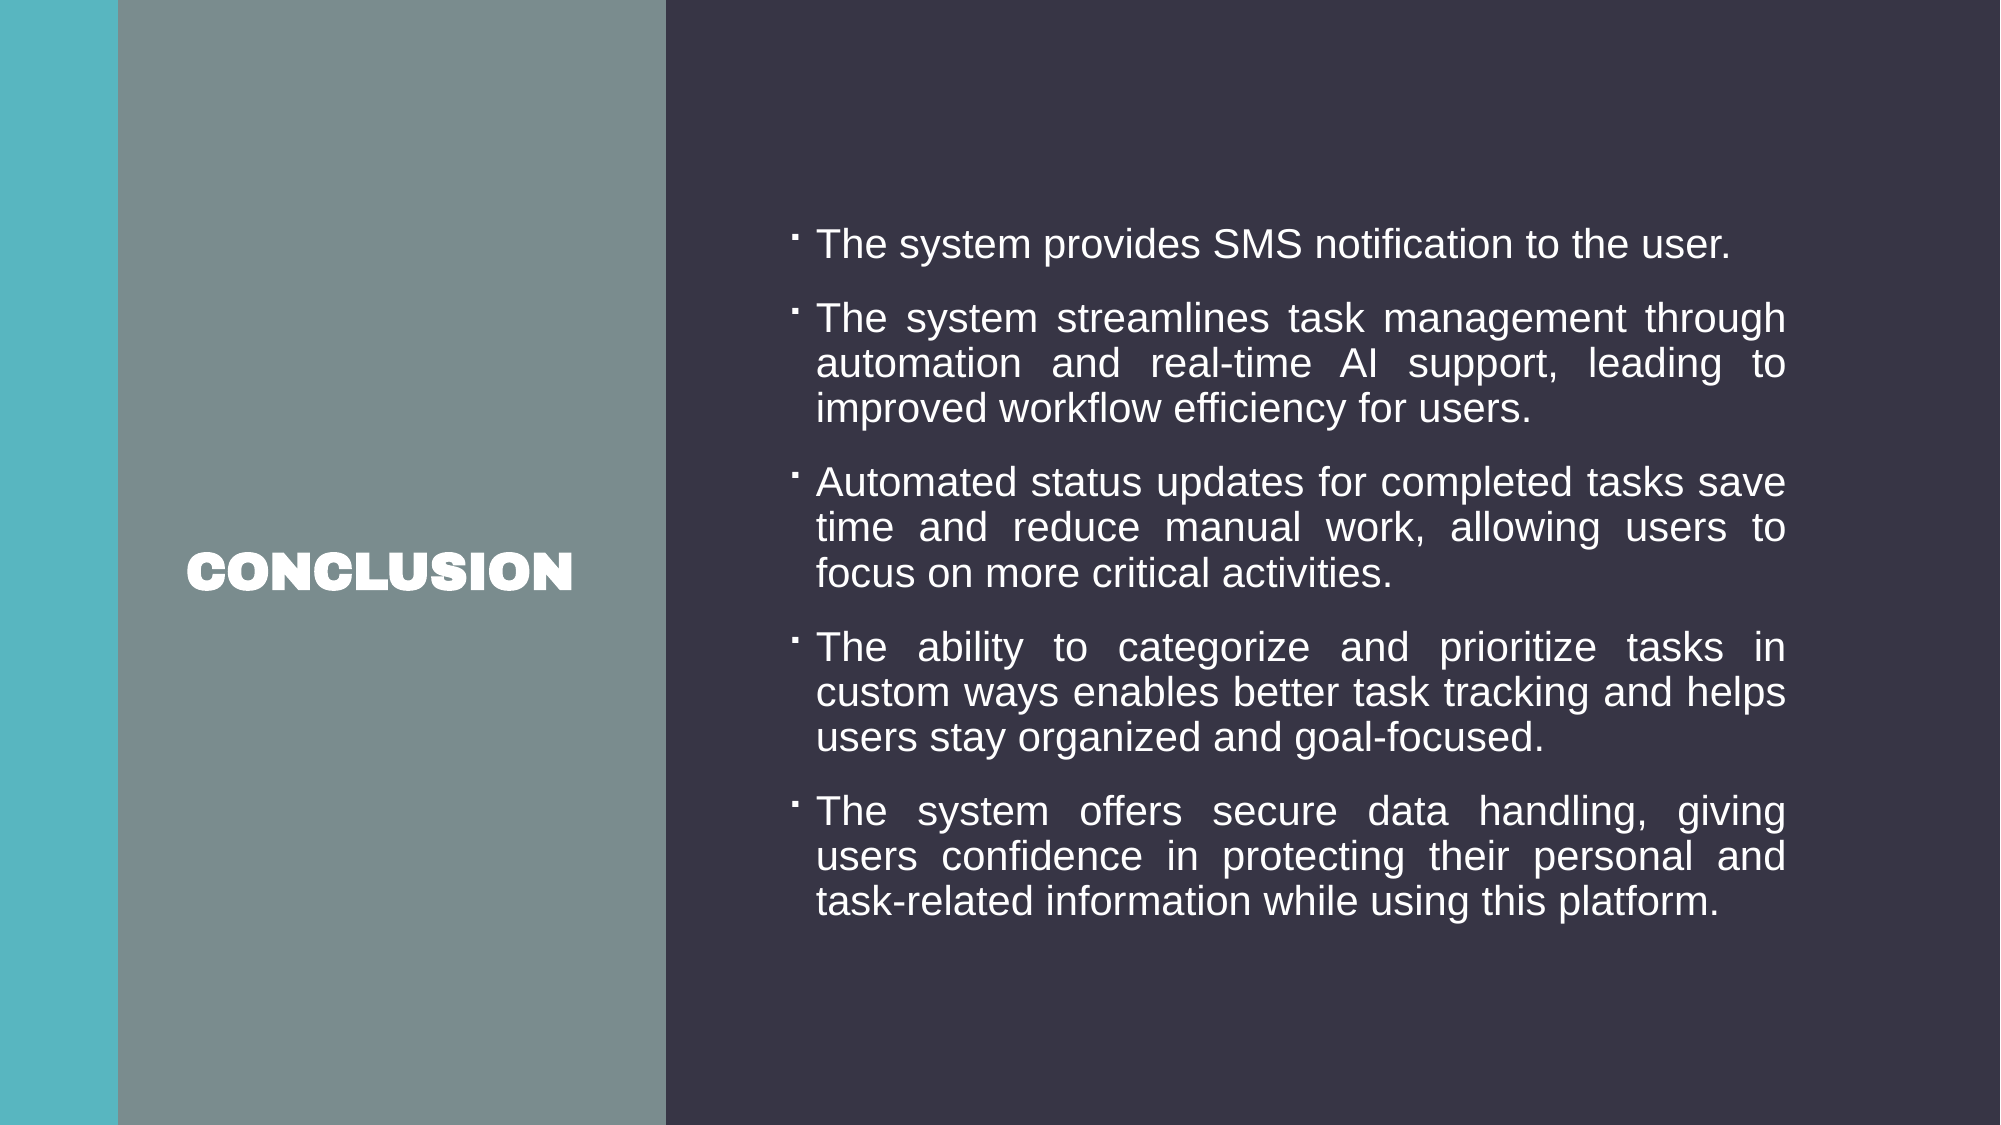

# Conclusion
The system provides SMS notification to the user.
The system streamlines task management through automation and real-time AI support, leading to improved workflow efficiency for users.
Automated status updates for completed tasks save time and reduce manual work, allowing users to focus on more critical activities.
The ability to categorize and prioritize tasks in custom ways enables better task tracking and helps users stay organized and goal-focused.
The system offers secure data handling, giving users confidence in protecting their personal and task-related information while using this platform.